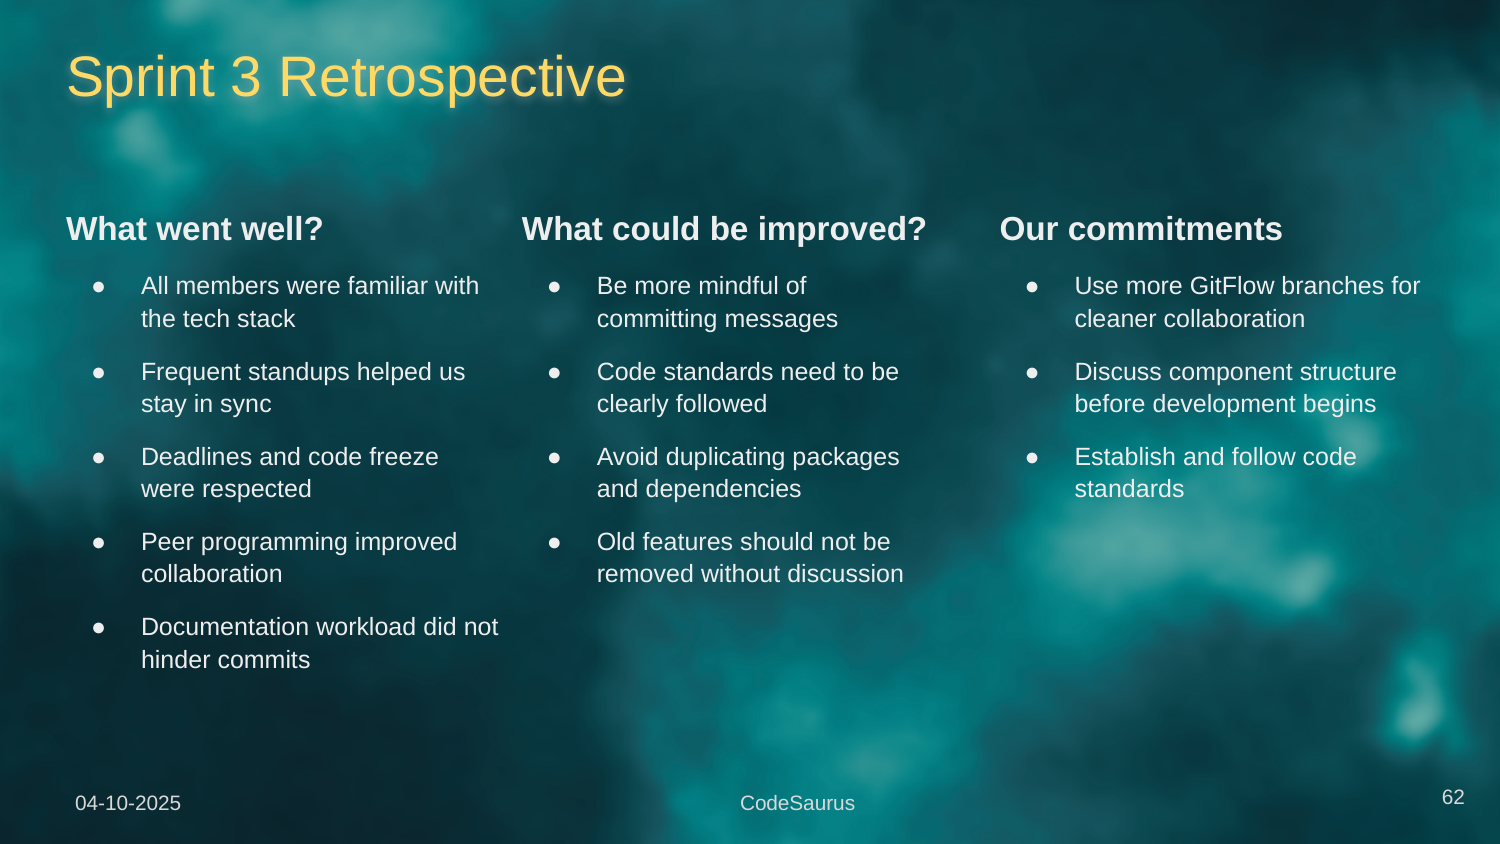

# Sprint 3 Retrospective
What went well?
All members were familiar with the tech stack
Frequent standups helped us stay in sync
Deadlines and code freeze were respected
Peer programming improved collaboration
Documentation workload did not hinder commits
What could be improved?
Be more mindful of committing messages
Code standards need to be clearly followed
Avoid duplicating packages and dependencies
Old features should not be removed without discussion
Our commitments
Use more GitFlow branches for cleaner collaboration
Discuss component structure before development begins
Establish and follow code standards
62